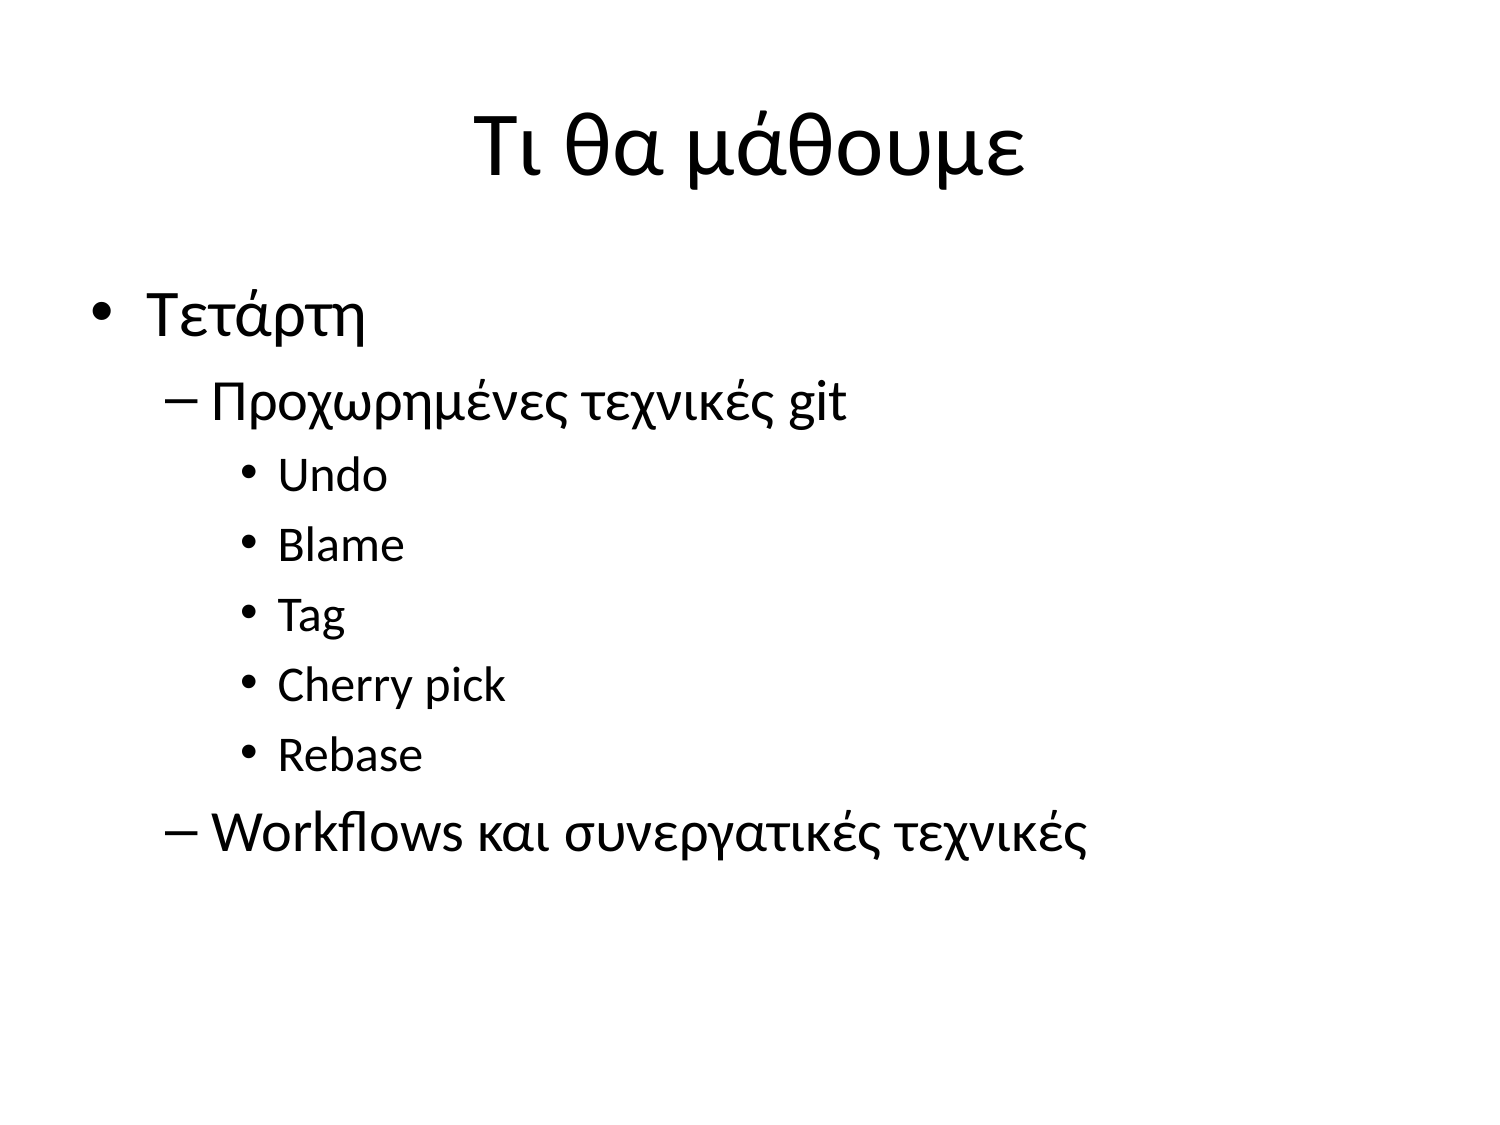

# Τι θα μάθουμε
Τετάρτη
Προχωρημένες τεχνικές git
Undo
Blame
Tag
Cherry pick
Rebase
Workflows και συνεργατικές τεχνικές